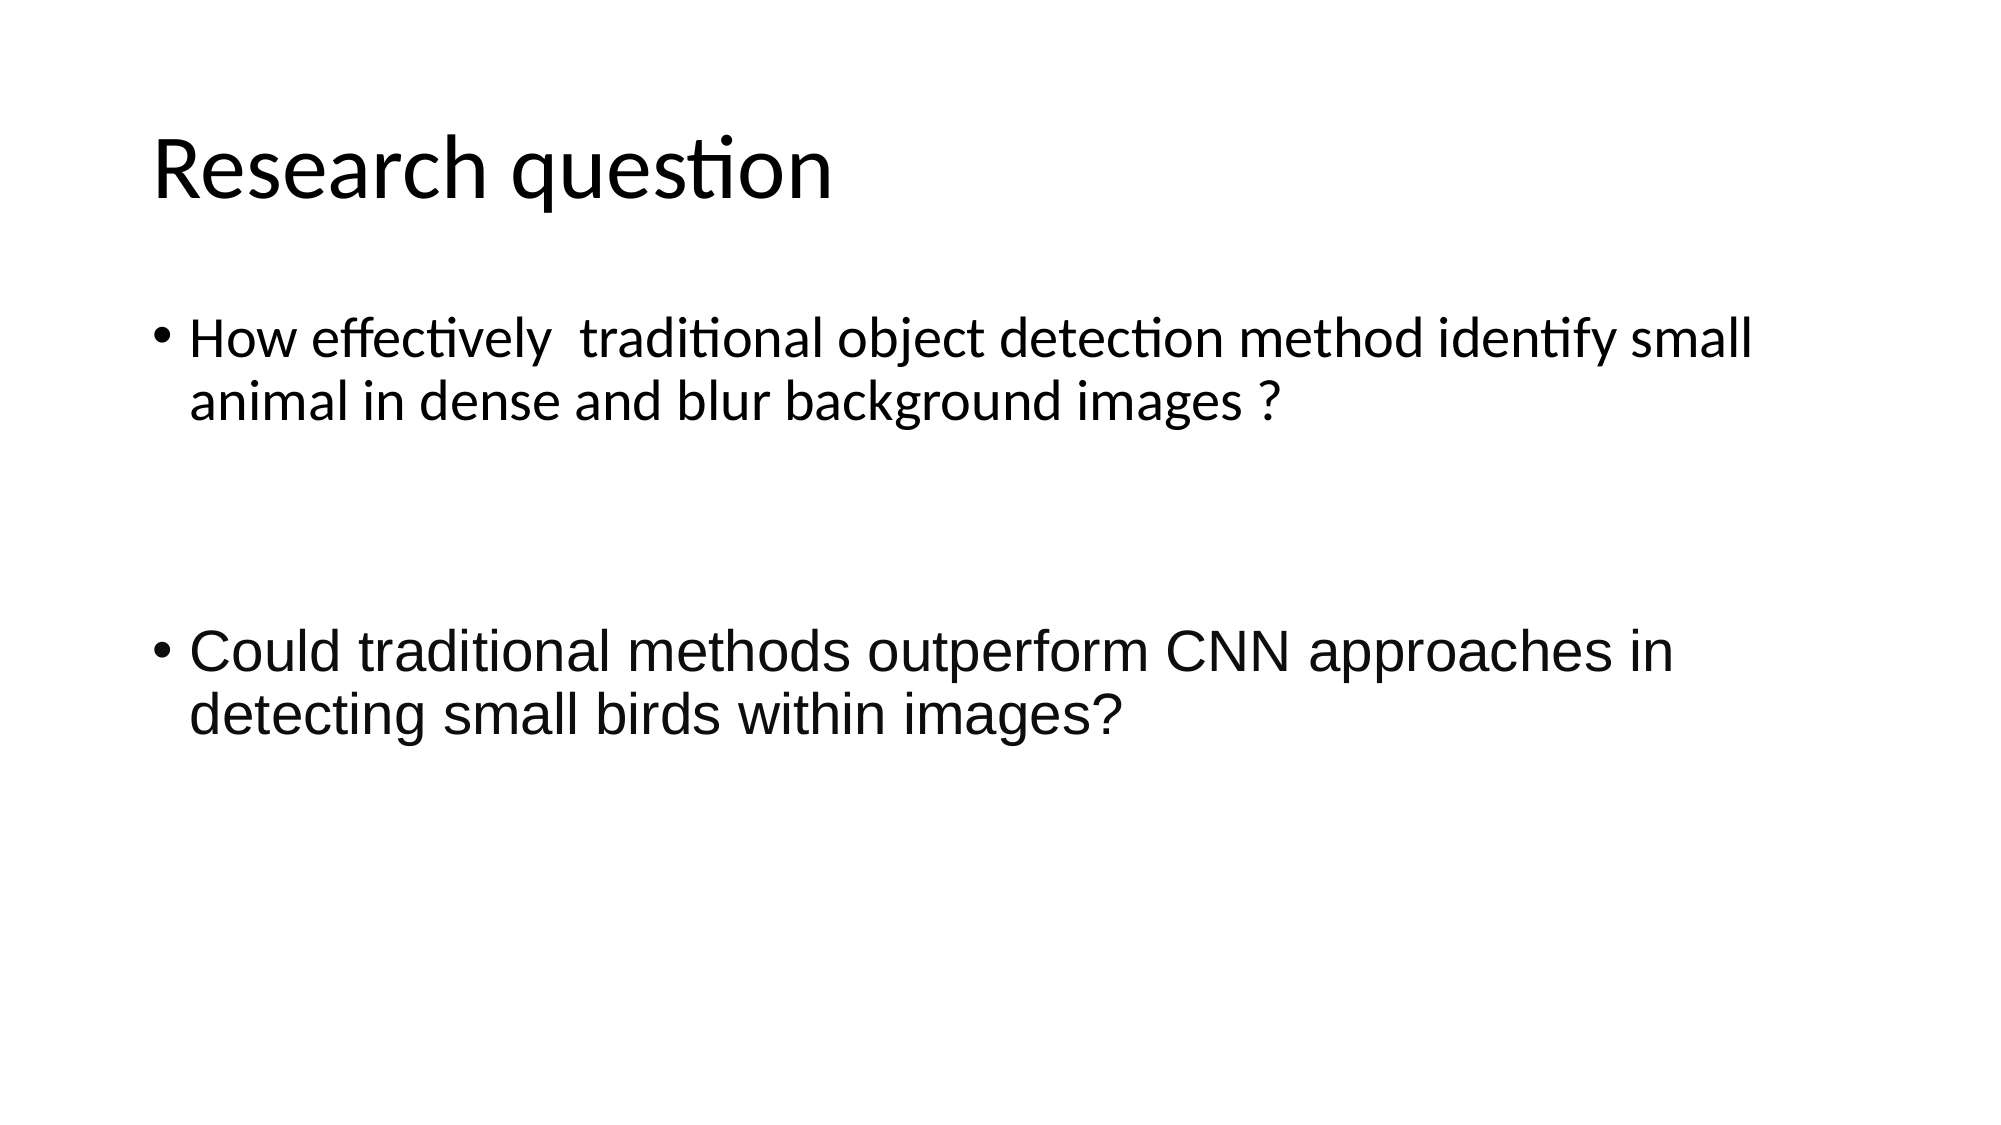

# Research question
How effectively  traditional object detection method identify small animal in dense and blur background images ?

Could traditional methods outperform CNN approaches in detecting small birds within images?